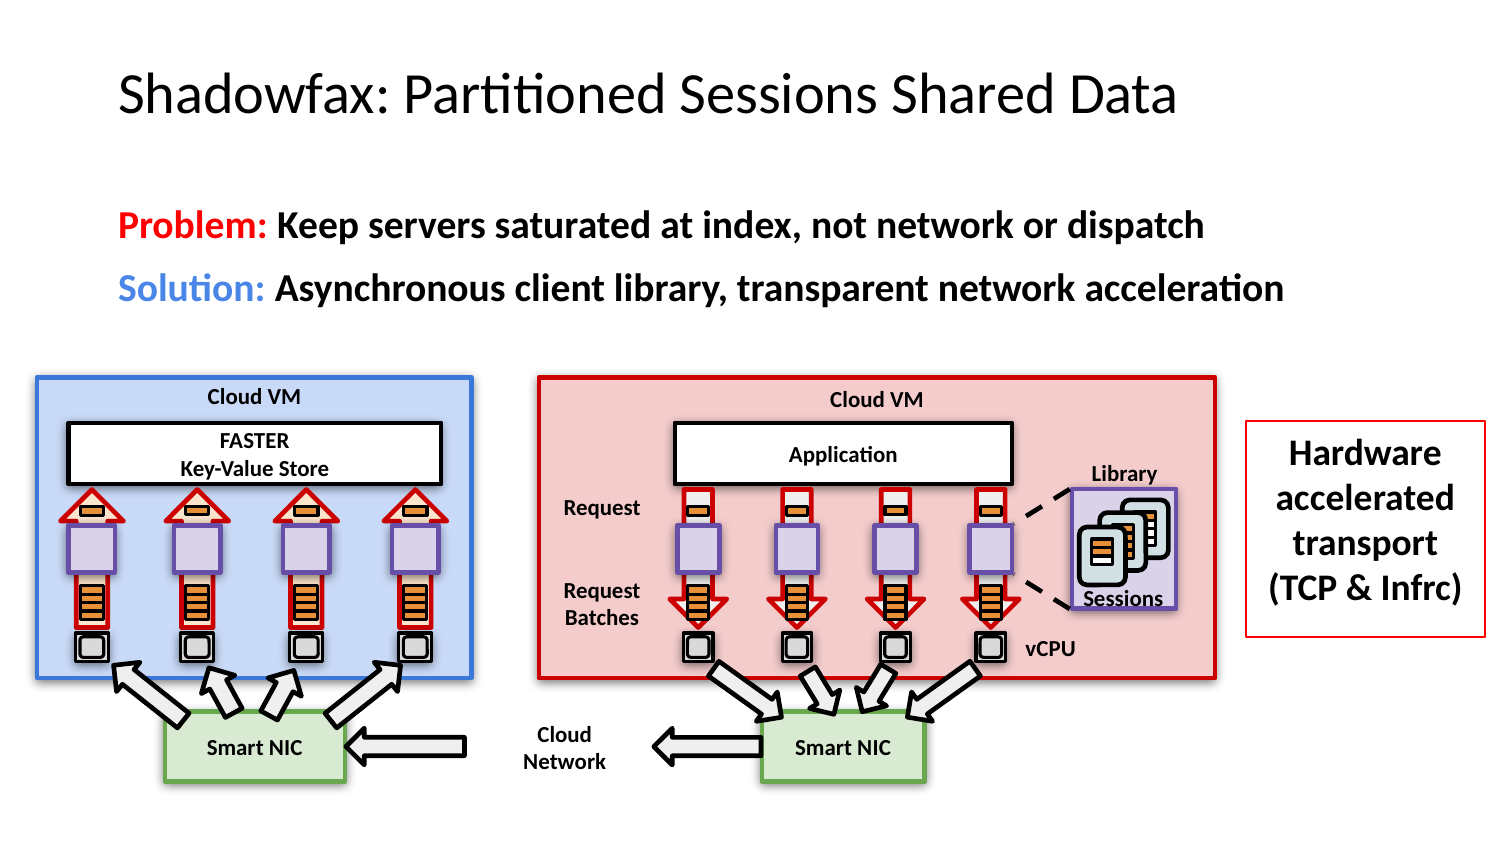

# Shadowfax: Partitioned Sessions Shared Data
Problem: Keep servers saturated at index, not network or dispatch
Solution: Asynchronous client library, transparent network acceleration

Cloud VM

Cloud VM

Hardware accelerated transport (TCP & Infrc)

FASTER
Key-Value Store
Application
Library
Request

Request
Batches
Sessions

vCPU

Smart NIC
Smart NIC
Cloud
Network